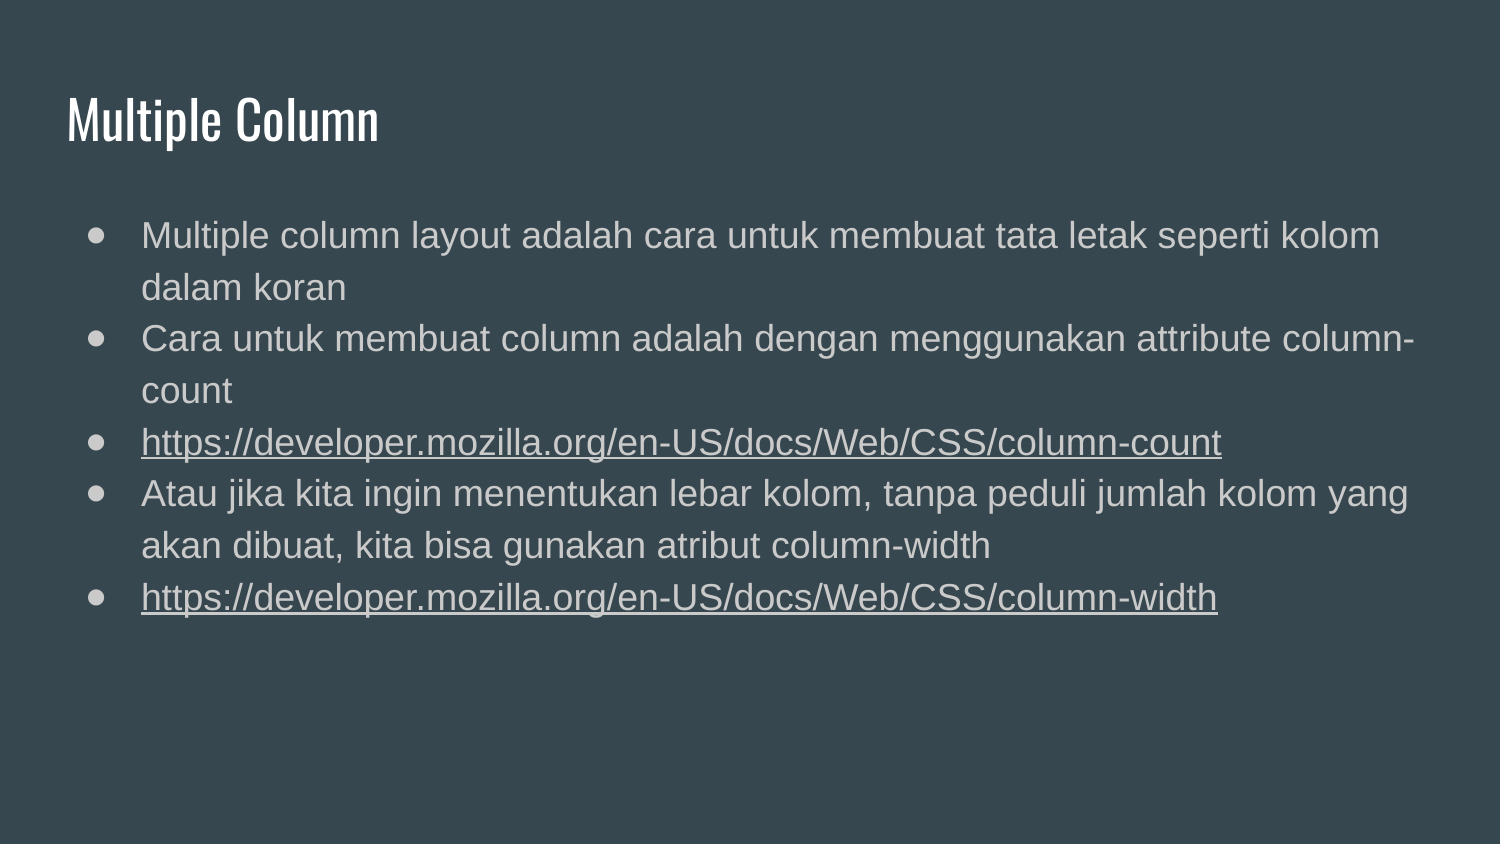

# Multiple Column
Multiple column layout adalah cara untuk membuat tata letak seperti kolom dalam koran
Cara untuk membuat column adalah dengan menggunakan attribute column-count
https://developer.mozilla.org/en-US/docs/Web/CSS/column-count
Atau jika kita ingin menentukan lebar kolom, tanpa peduli jumlah kolom yang akan dibuat, kita bisa gunakan atribut column-width
https://developer.mozilla.org/en-US/docs/Web/CSS/column-width